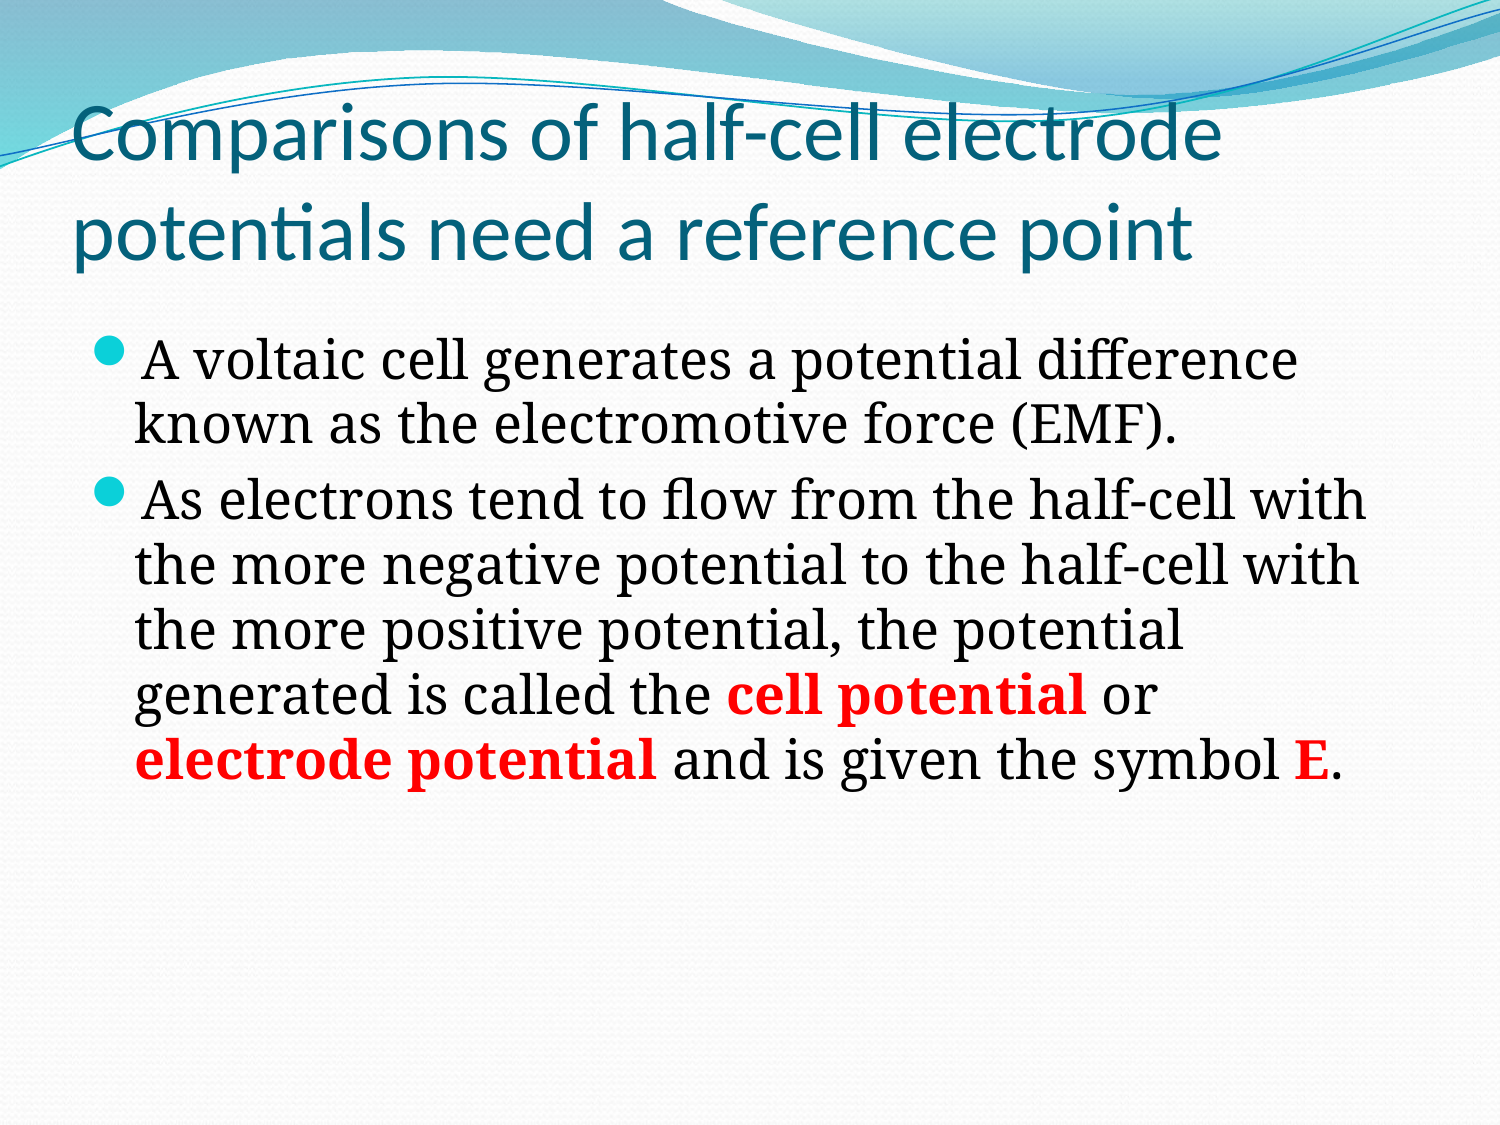

# Comparisons of half-cell electrode potentials need a reference point
A voltaic cell generates a potential difference known as the electromotive force (EMF).
As electrons tend to flow from the half-cell with the more negative potential to the half-cell with the more positive potential, the potential generated is called the cell potential or electrode potential and is given the symbol E.